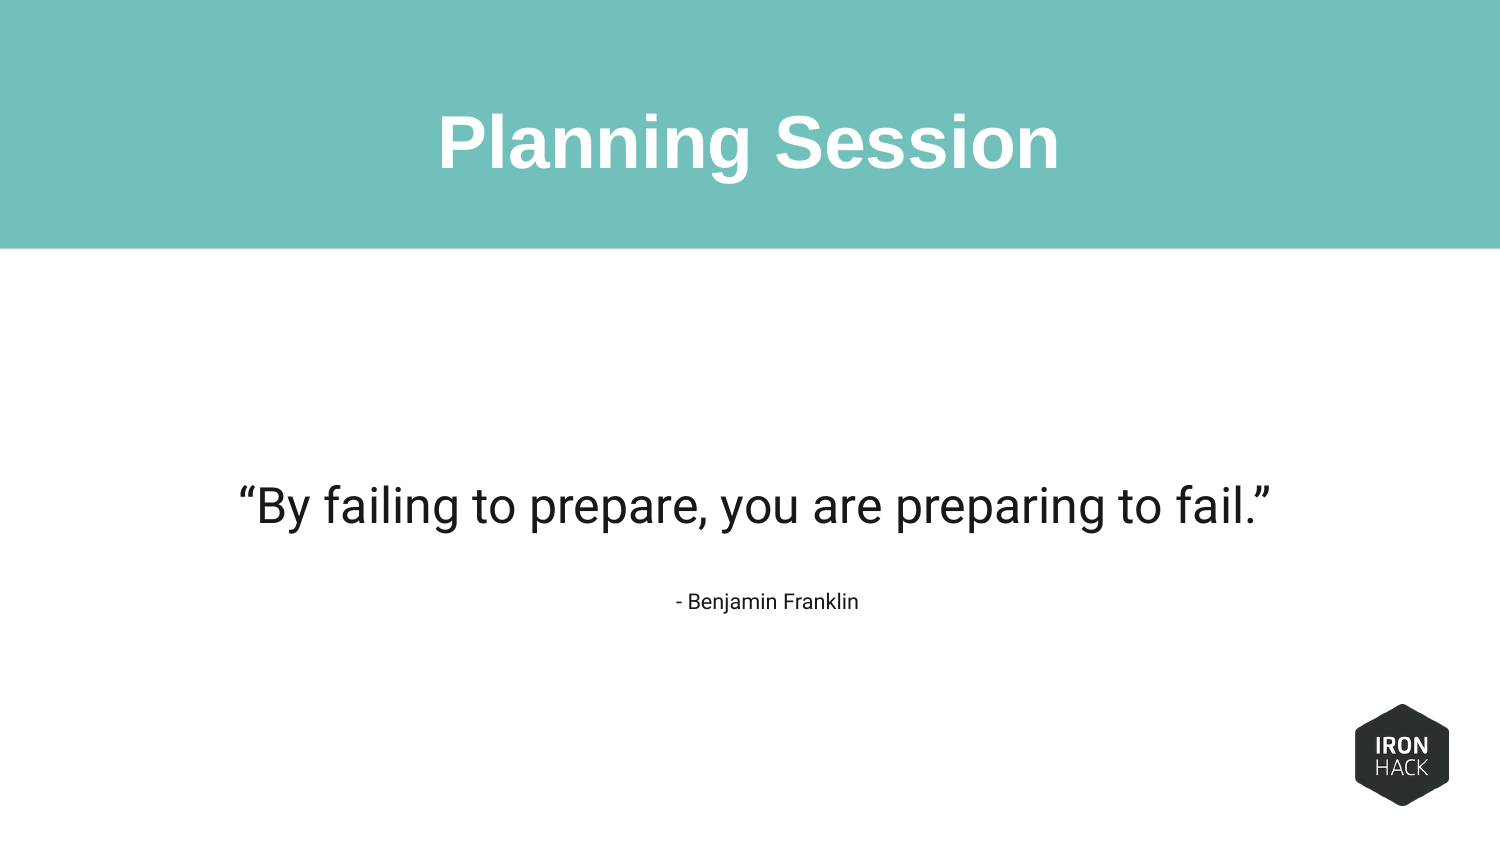

# Planning Session
“By failing to prepare, you are preparing to fail.”
- Benjamin Franklin